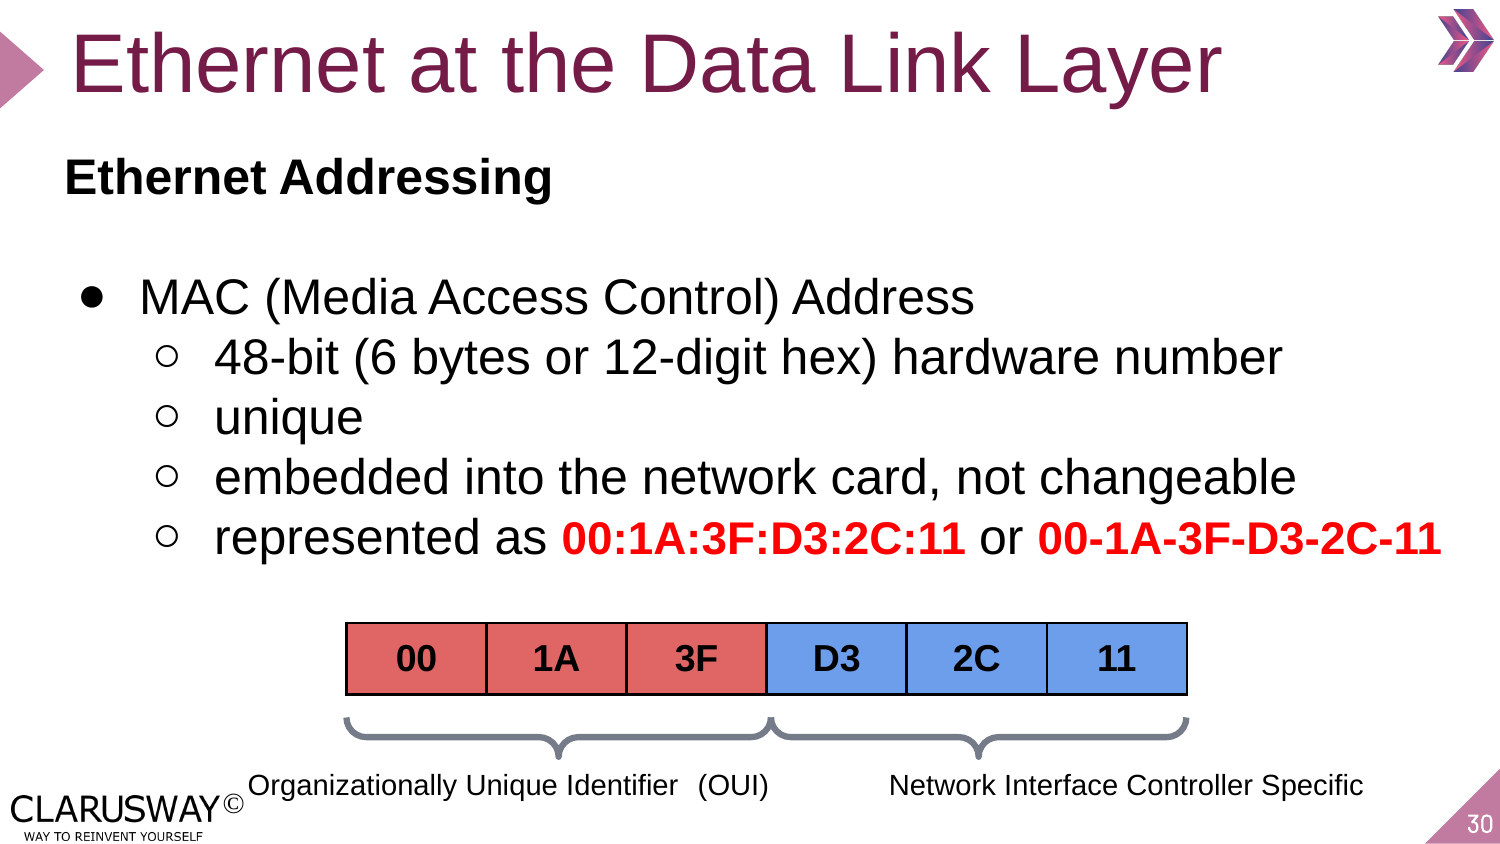

Ethernet at the Data Link Layer

Ethernet Addressing

MAC (Media Access Control) Address
48-bit (6 bytes or 12-digit hex) hardware number
unique
embedded into the network card, not changeable
represented as 00:1A:3F:D3:2C:11 or 00-1A-3F-D3-2C-11

| 00 | 1A | 3F | D3 | 2C | 11 |
| --- | --- | --- | --- | --- | --- |
Organizationally Unique Identifier	(OUI)	     Network Interface Controller Specific
30